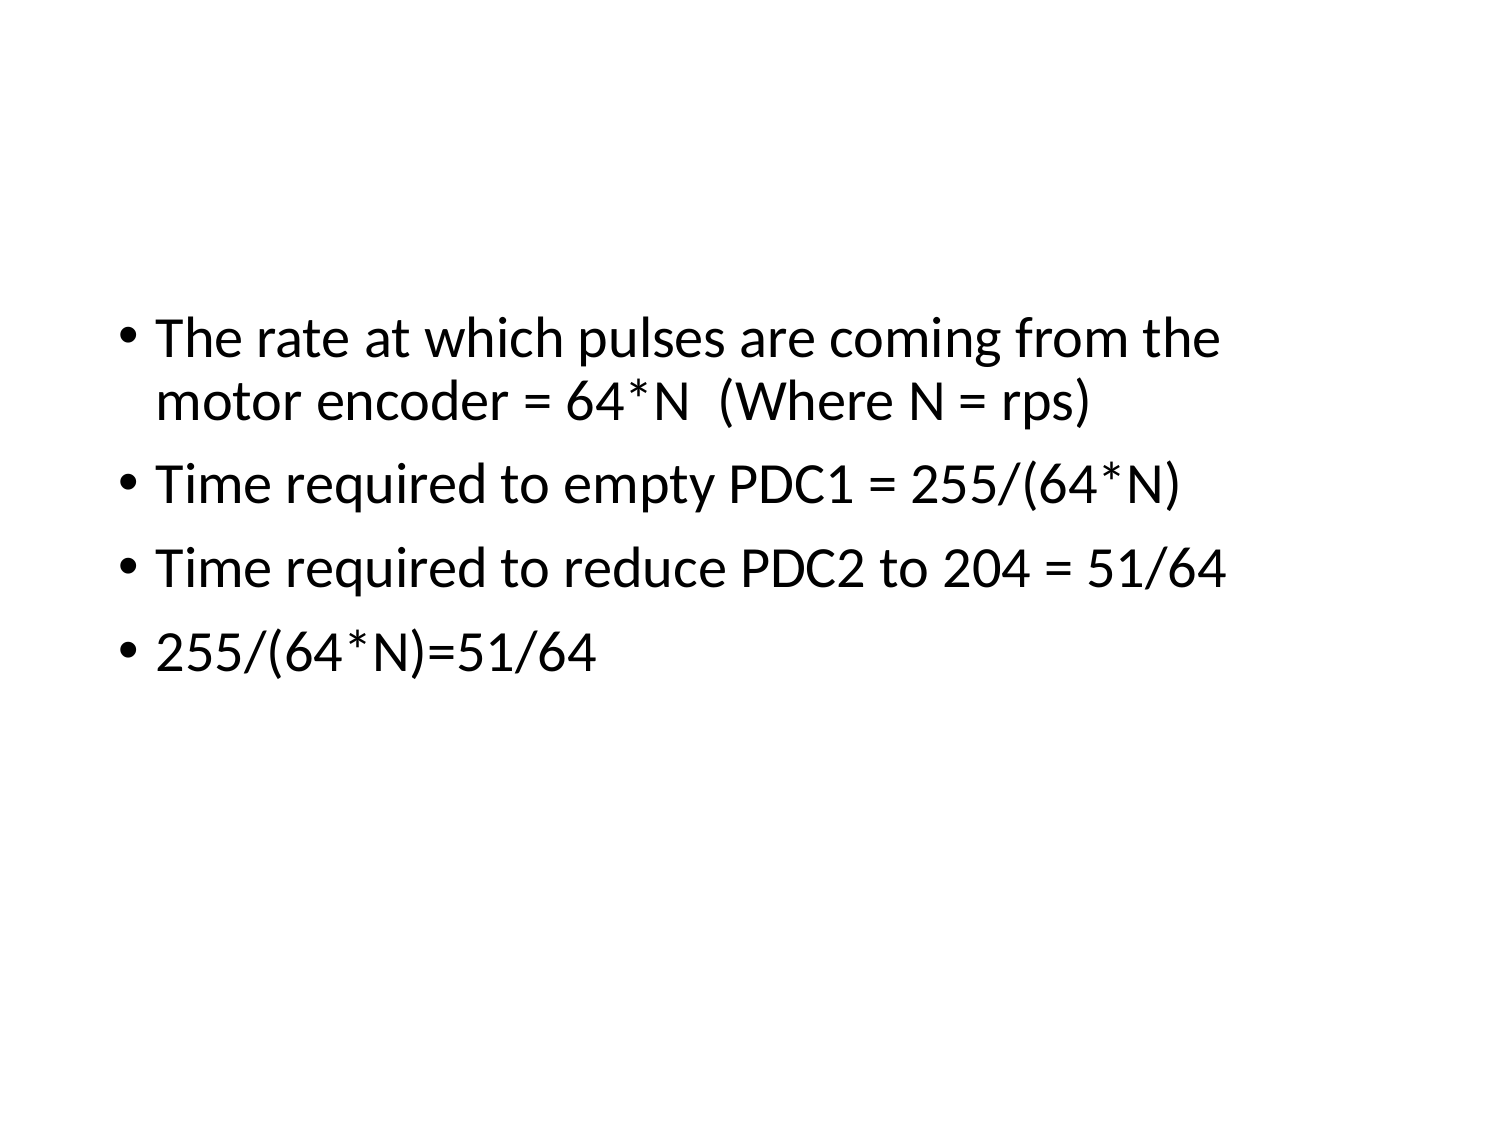

#
The rate at which pulses are coming from the motor encoder = 64*N  (Where N = rps)
Time required to empty PDC1 = 255/(64*N)
Time required to reduce PDC2 to 204 = 51/64
255/(64*N)=51/64